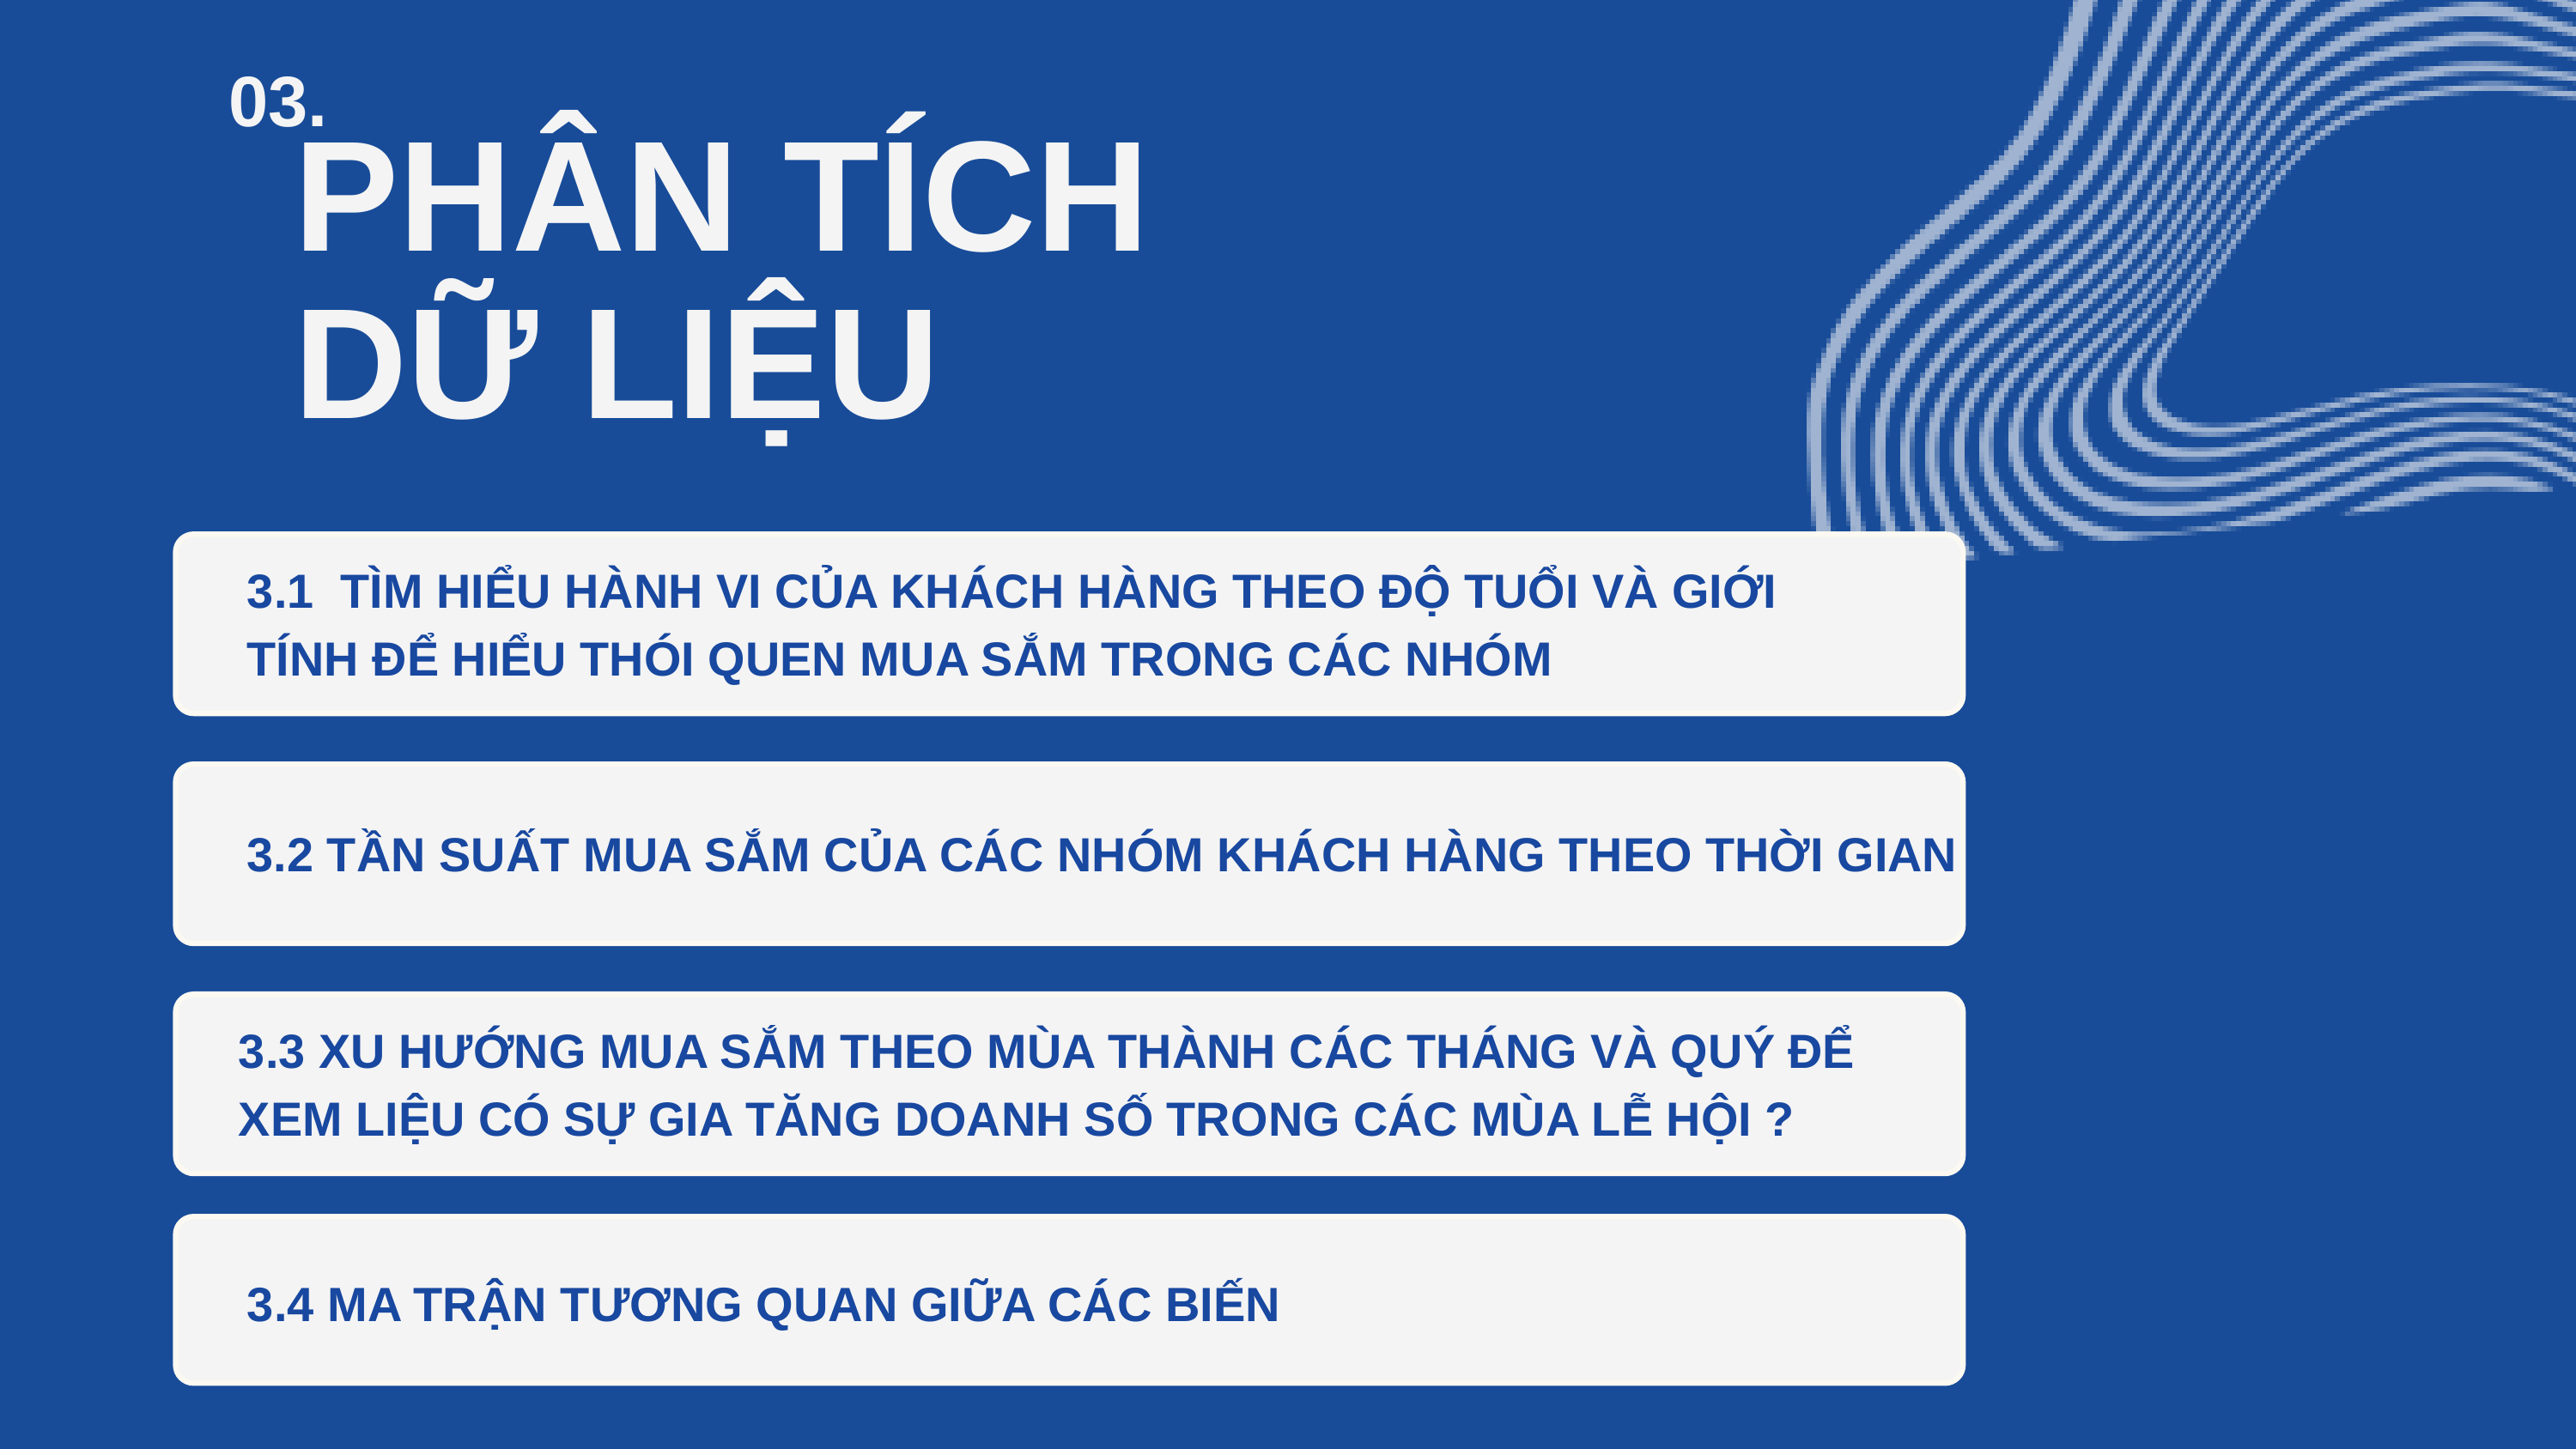

03.
PHÂN TÍCH DỮ LIỆU

3.1  TÌM HIỂU HÀNH VI CỦA KHÁCH HÀNG THEO ĐỘ TUỔI VÀ GIỚI TÍNH ĐỂ HIỂU THÓI QUEN MUA SẮM TRONG CÁC NHÓM

3.2 TẦN SUẤT MUA SẮM CỦA CÁC NHÓM KHÁCH HÀNG THEO THỜI GIAN

3.3 XU HƯỚNG MUA SẮM THEO MÙA THÀNH CÁC THÁNG VÀ QUÝ ĐỂ XEM LIỆU CÓ SỰ GIA TĂNG DOANH SỐ TRONG CÁC MÙA LỄ HỘI ?

3.4 MA TRẬN TƯƠNG QUAN GIỮA CÁC BIẾN